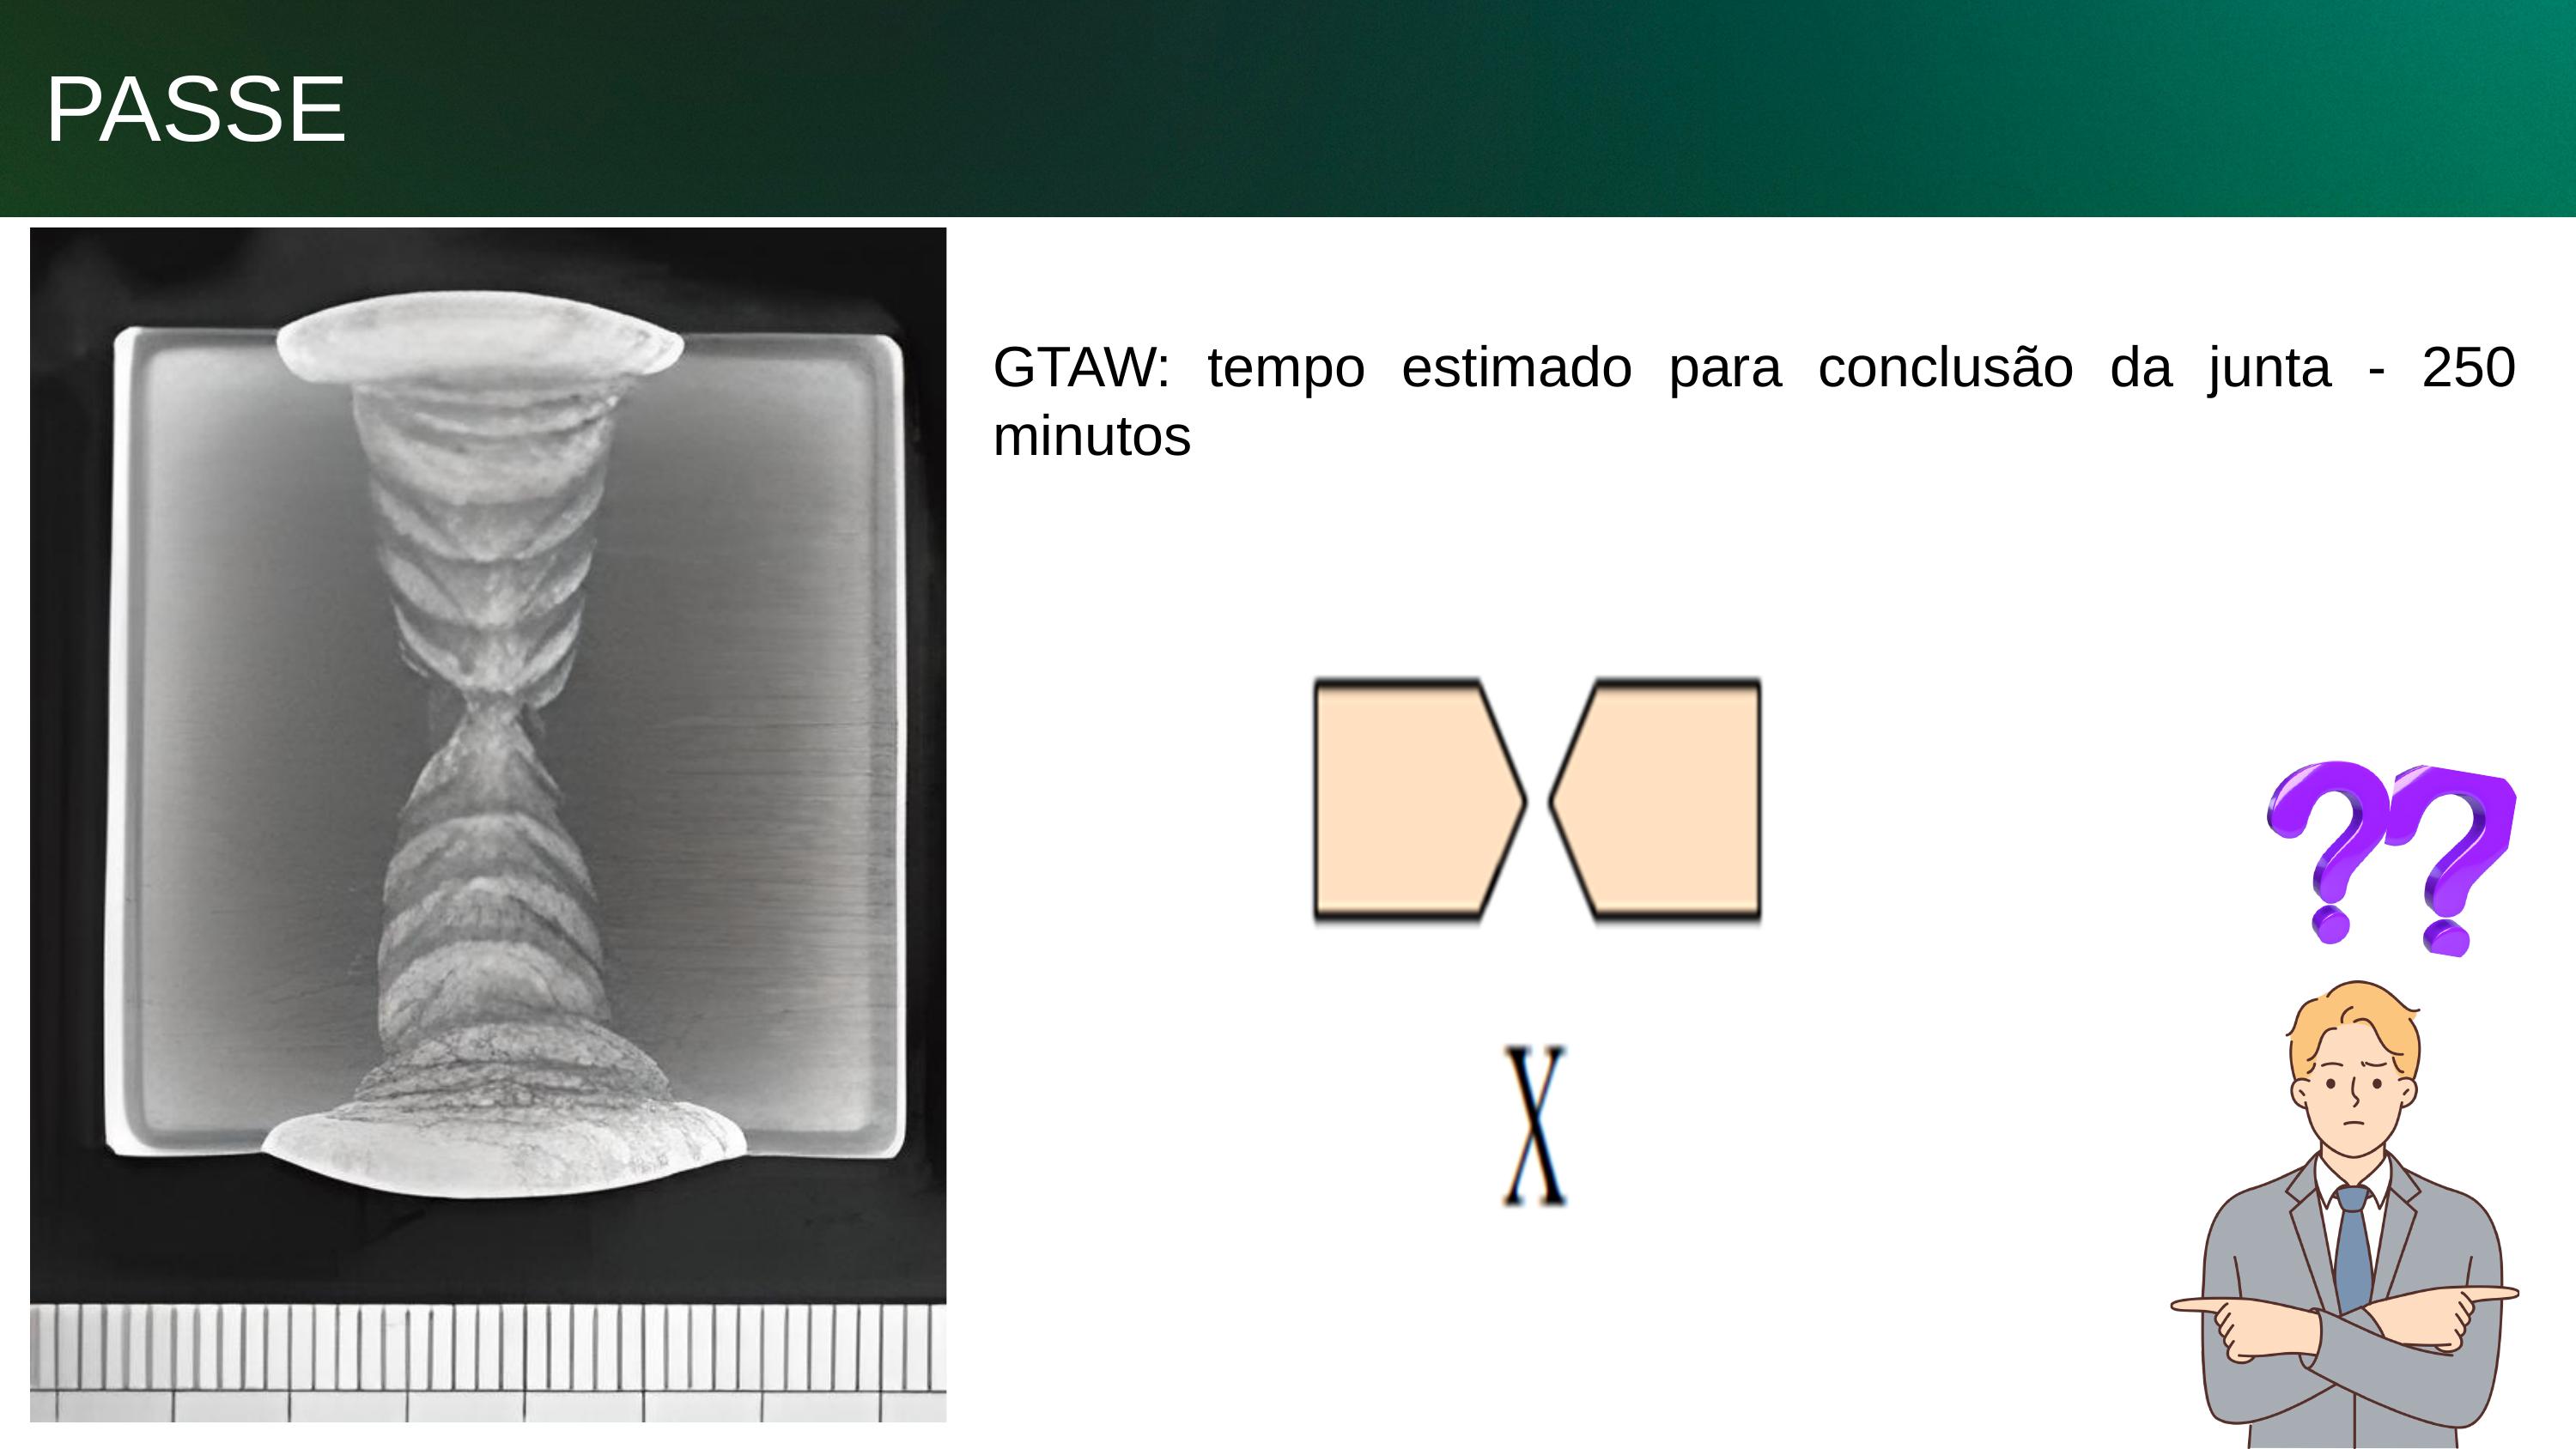

PASSE

GTAW: tempo estimado para conclusão da junta - 250 minutos